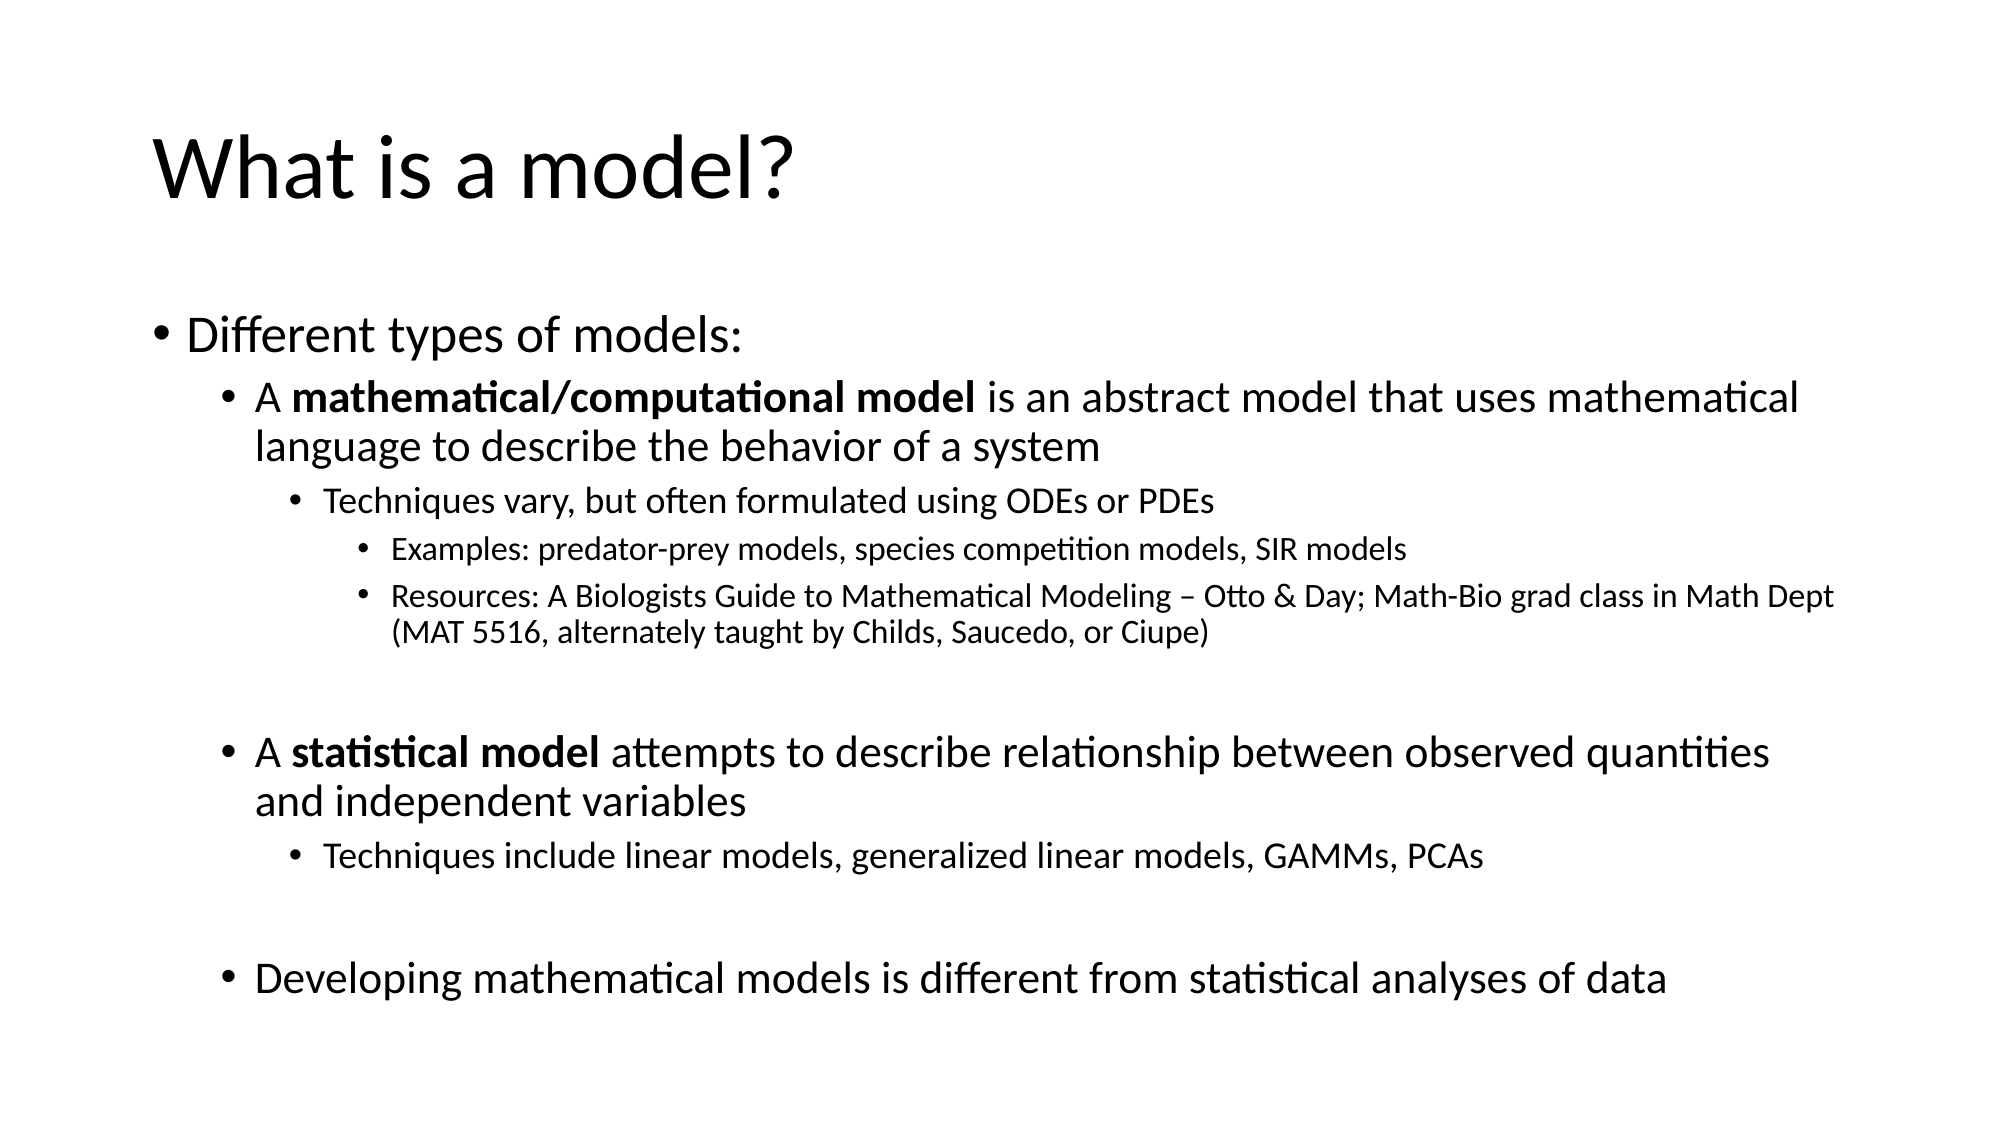

# What is a model?
Different types of models:
A mathematical/computational model is an abstract model that uses mathematical language to describe the behavior of a system
Techniques vary, but often formulated using ODEs or PDEs
Examples: predator-prey models, species competition models, SIR models
Resources: A Biologists Guide to Mathematical Modeling – Otto & Day; Math-Bio grad class in Math Dept (MAT 5516, alternately taught by Childs, Saucedo, or Ciupe)

A statistical model attempts to describe relationship between observed quantities and independent variables
Techniques include linear models, generalized linear models, GAMMs, PCAs

Developing mathematical models is different from statistical analyses of data